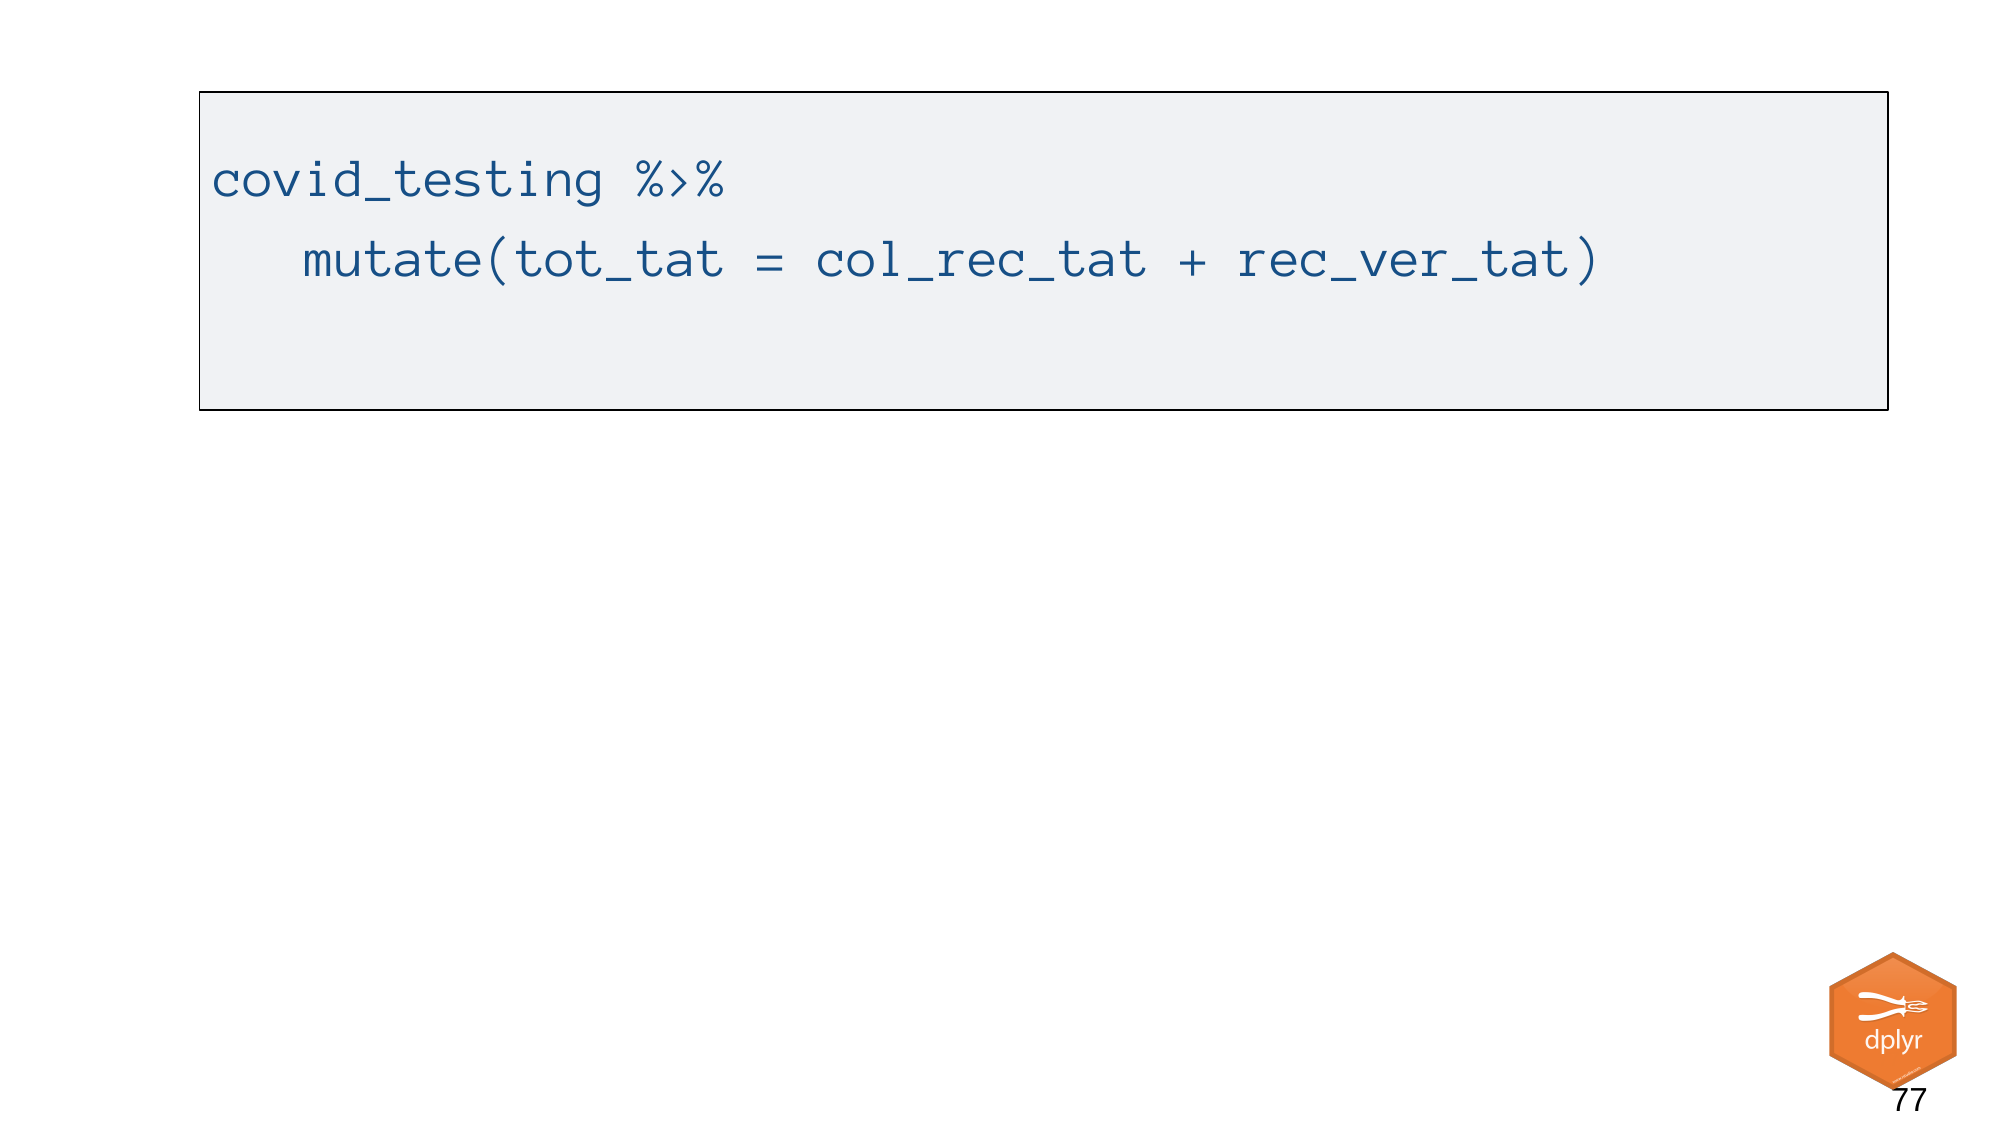

covid_testing %>%
   mutate(tot_tat = col_rec_tat + rec_ver_tat)

77